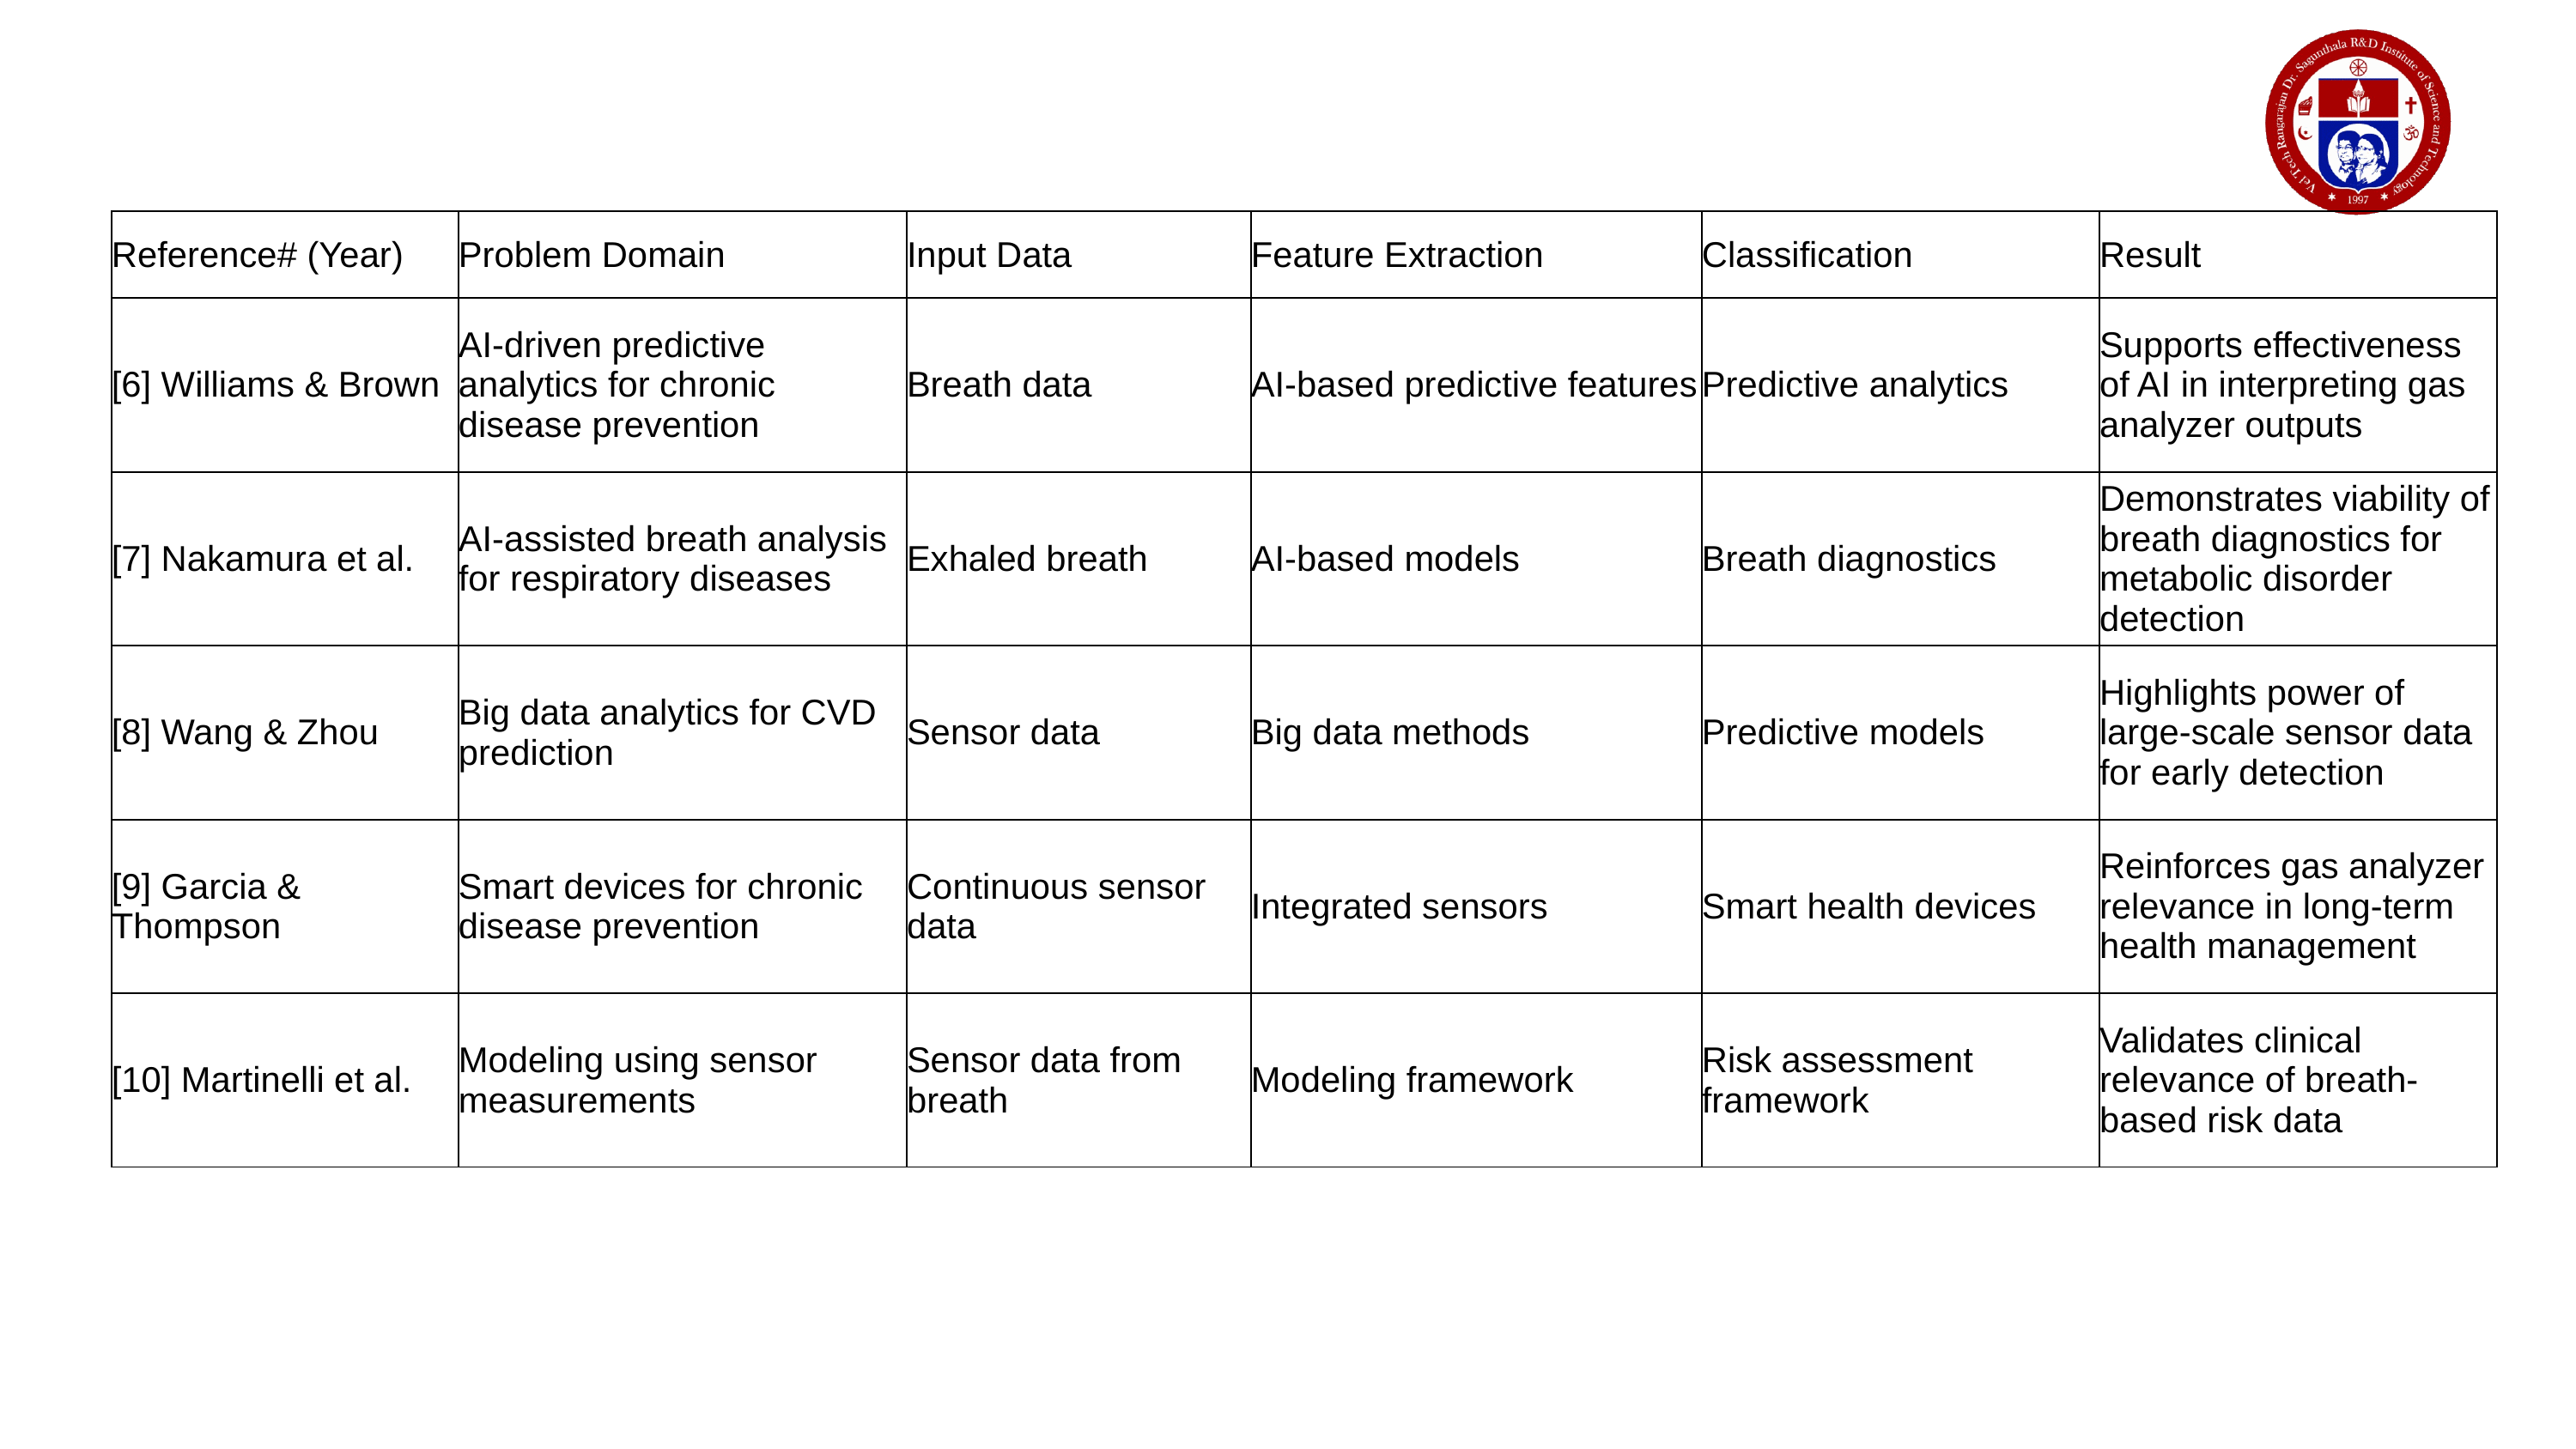

| Reference# (Year) | Problem Domain | Input Data | Feature Extraction | Classification | Result |
| --- | --- | --- | --- | --- | --- |
| [6] Williams & Brown | AI-driven predictive analytics for chronic disease prevention | Breath data | AI-based predictive features | Predictive analytics | Supports effectiveness of AI in interpreting gas analyzer outputs |
| [7] Nakamura et al. | AI-assisted breath analysis for respiratory diseases | Exhaled breath | AI-based models | Breath diagnostics | Demonstrates viability of breath diagnostics for metabolic disorder detection |
| [8] Wang & Zhou | Big data analytics for CVD prediction | Sensor data | Big data methods | Predictive models | Highlights power of large-scale sensor data for early detection |
| [9] Garcia & Thompson | Smart devices for chronic disease prevention | Continuous sensor data | Integrated sensors | Smart health devices | Reinforces gas analyzer relevance in long-term health management |
| [10] Martinelli et al. | Modeling using sensor measurements | Sensor data from breath | Modeling framework | Risk assessment framework | Validates clinical relevance of breath-based risk data |